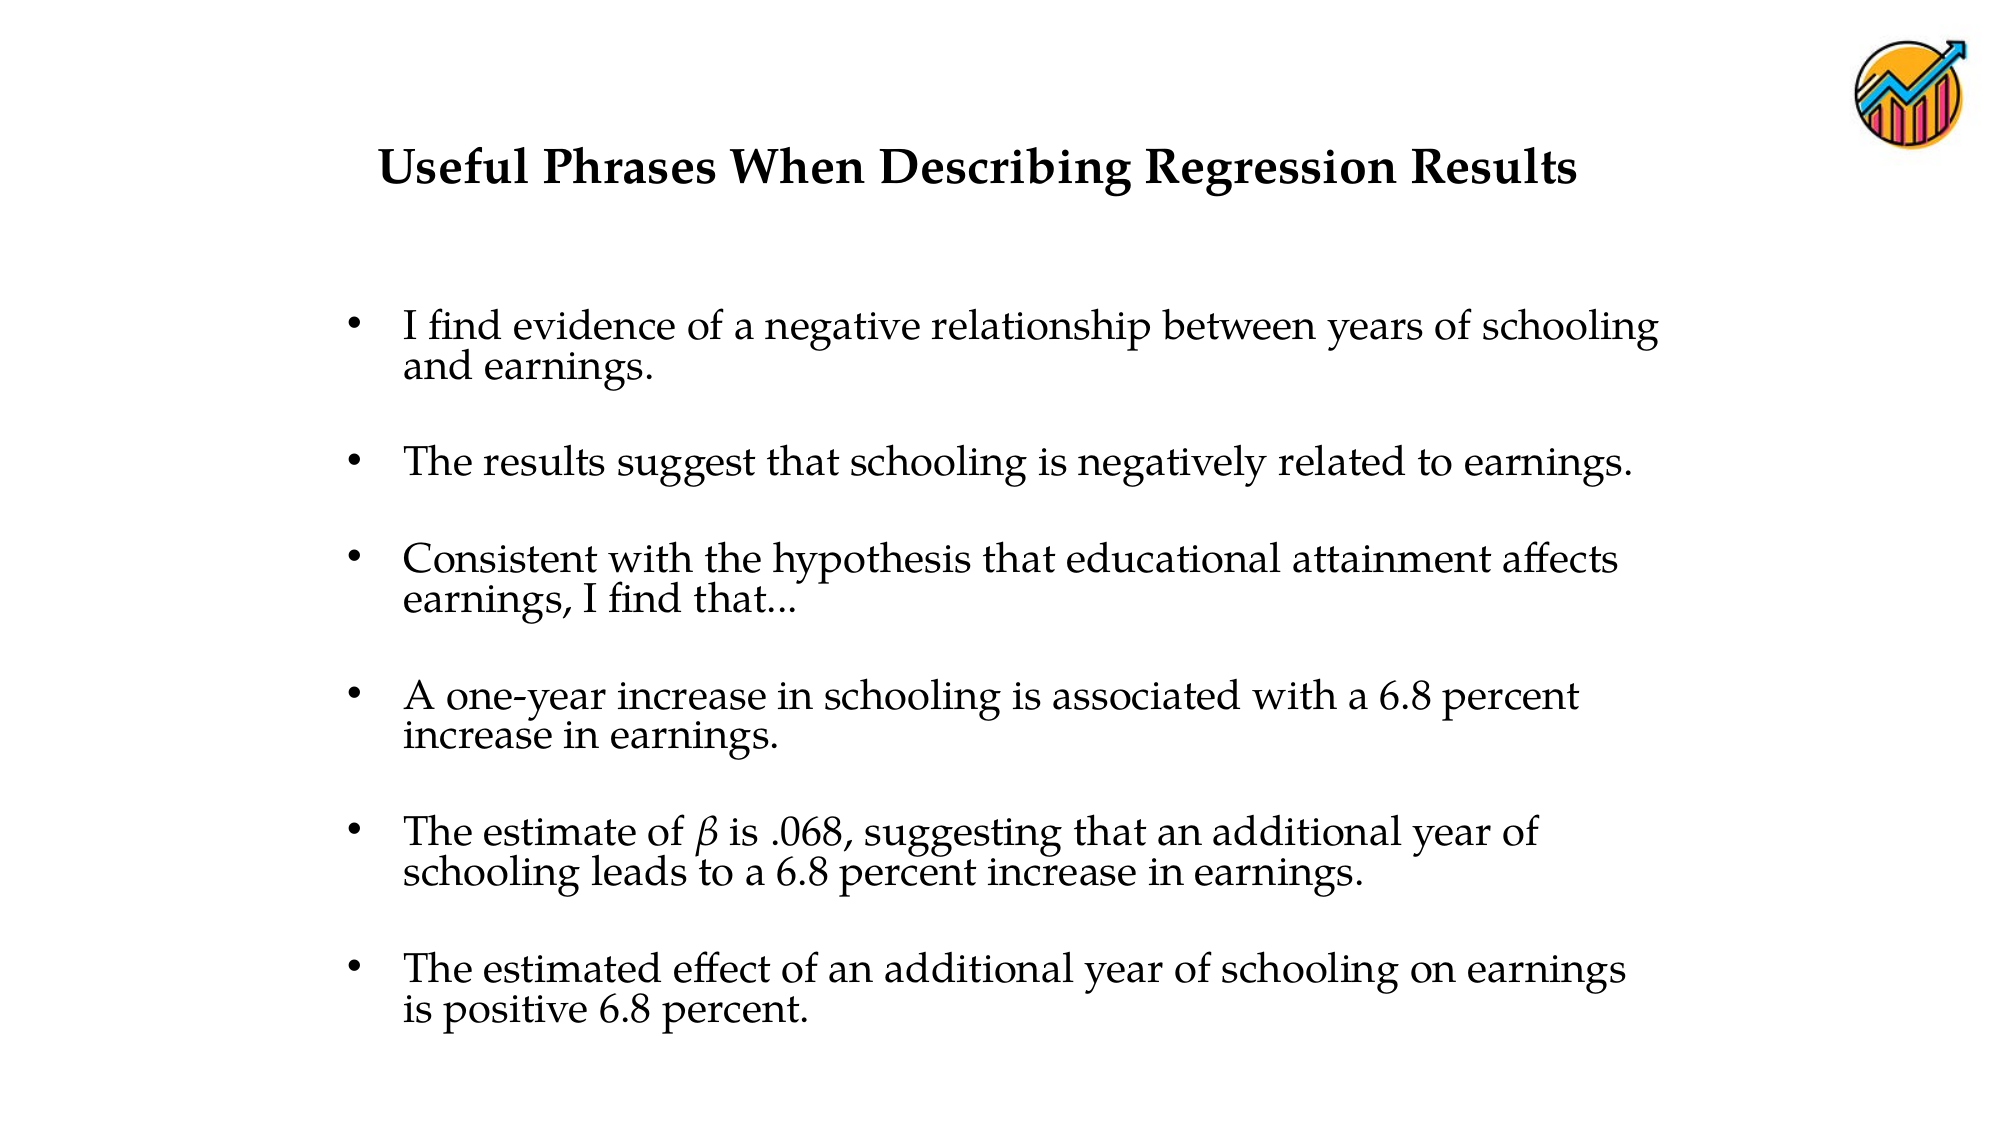

Useful Phrases When Describing Regression Results

I find evidence of a negative relationship between years of schooling and earnings.

The results suggest that schooling is negatively related to earnings.

Consistent with the hypothesis that educational attainment affects earnings, I find that...

A one-year increase in schooling is associated with a 6.8 percent increase in earnings.

The estimate of β is .068, suggesting that an additional year of schooling leads to a 6.8 percent increase in earnings.

The estimated effect of an additional year of schooling on earnings is positive 6.8 percent.